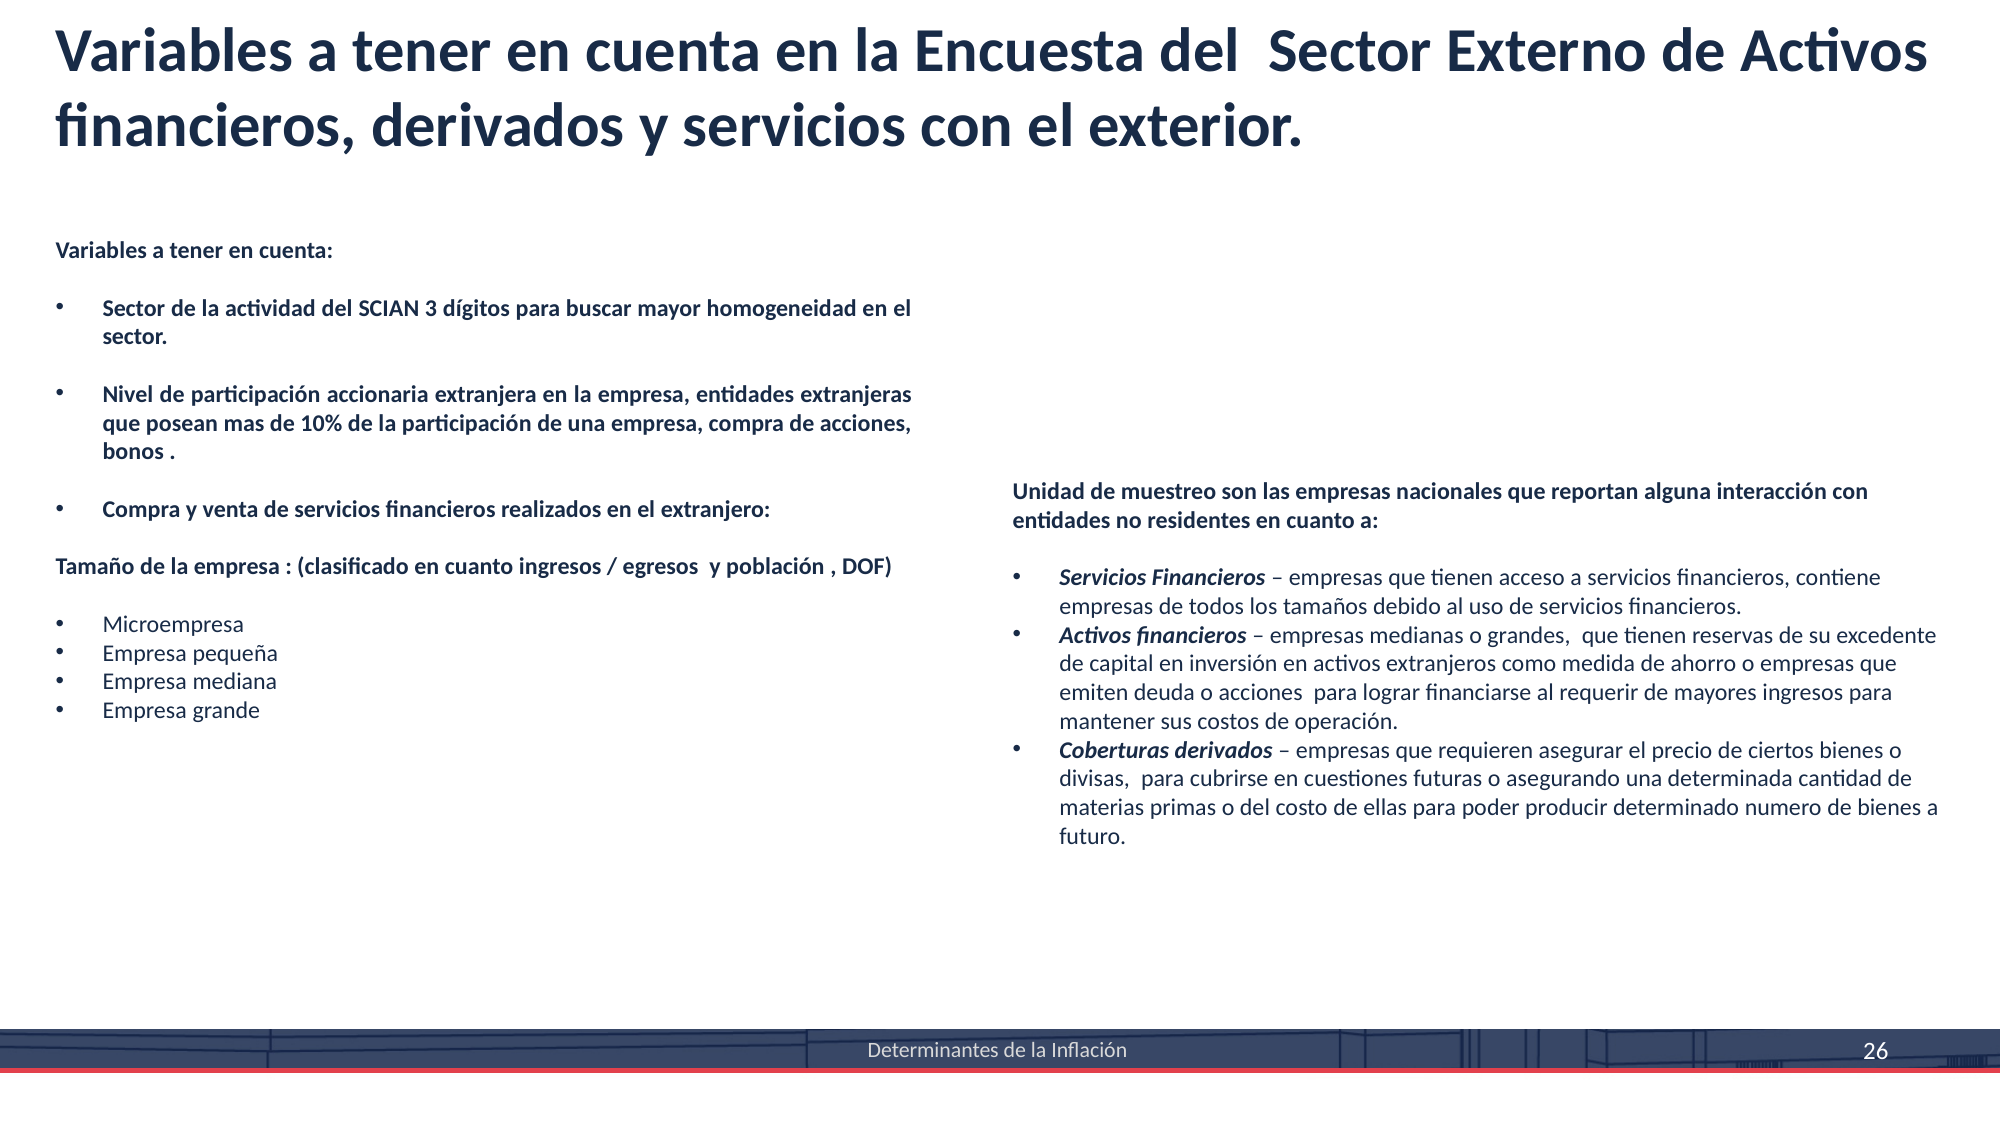

Variables a tener en cuenta en la Encuesta del  Sector Externo de Activos financieros, derivados y servicios con el exterior.

Variables a tener en cuenta:

Sector de la actividad del SCIAN 3 dígitos para buscar mayor homogeneidad en el sector.

Nivel de participación accionaria extranjera en la empresa, entidades extranjeras que posean mas de 10% de la participación de una empresa, compra de acciones, bonos .

Compra y venta de servicios financieros realizados en el extranjero:

Tamaño de la empresa : (clasificado en cuanto ingresos / egresos  y población , DOF)

Microempresa
Empresa pequeña
Empresa mediana
Empresa grande

Unidad de muestreo son las empresas nacionales que reportan alguna interacción con entidades no residentes en cuanto a:

Servicios Financieros – empresas que tienen acceso a servicios financieros, contiene empresas de todos los tamaños debido al uso de servicios financieros.
Activos financieros – empresas medianas o grandes,  que tienen reservas de su excedente de capital en inversión en activos extranjeros como medida de ahorro o empresas que emiten deuda o acciones  para lograr financiarse al requerir de mayores ingresos para mantener sus costos de operación.
Coberturas derivados – empresas que requieren asegurar el precio de ciertos bienes o divisas,  para cubrirse en cuestiones futuras o asegurando una determinada cantidad de materias primas o del costo de ellas para poder producir determinado numero de bienes a futuro.
Determinantes de la Inflación